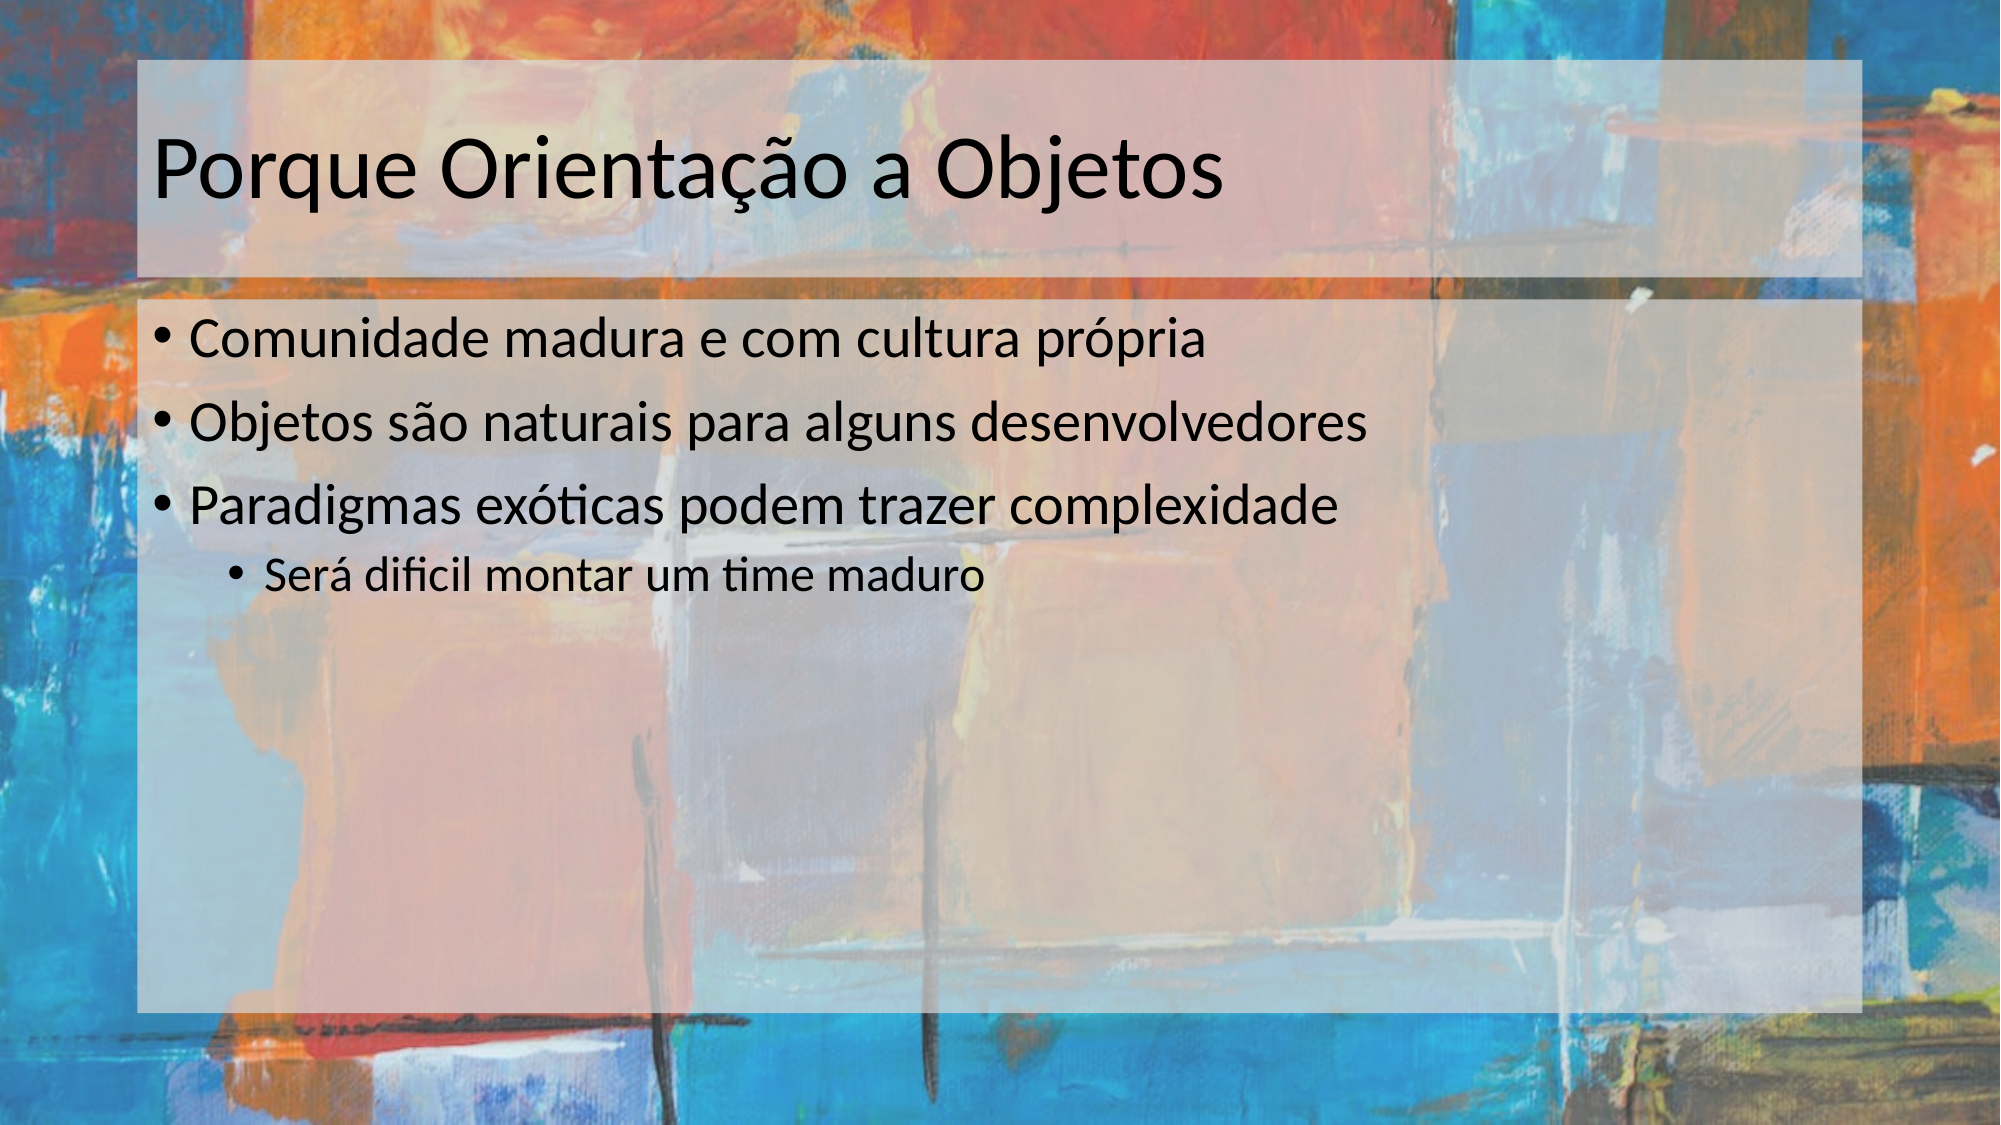

# Porque Orientação a Objetos
Comunidade madura e com cultura própria
Objetos são naturais para alguns desenvolvedores
Paradigmas exóticas podem trazer complexidade
Será dificil montar um time maduro